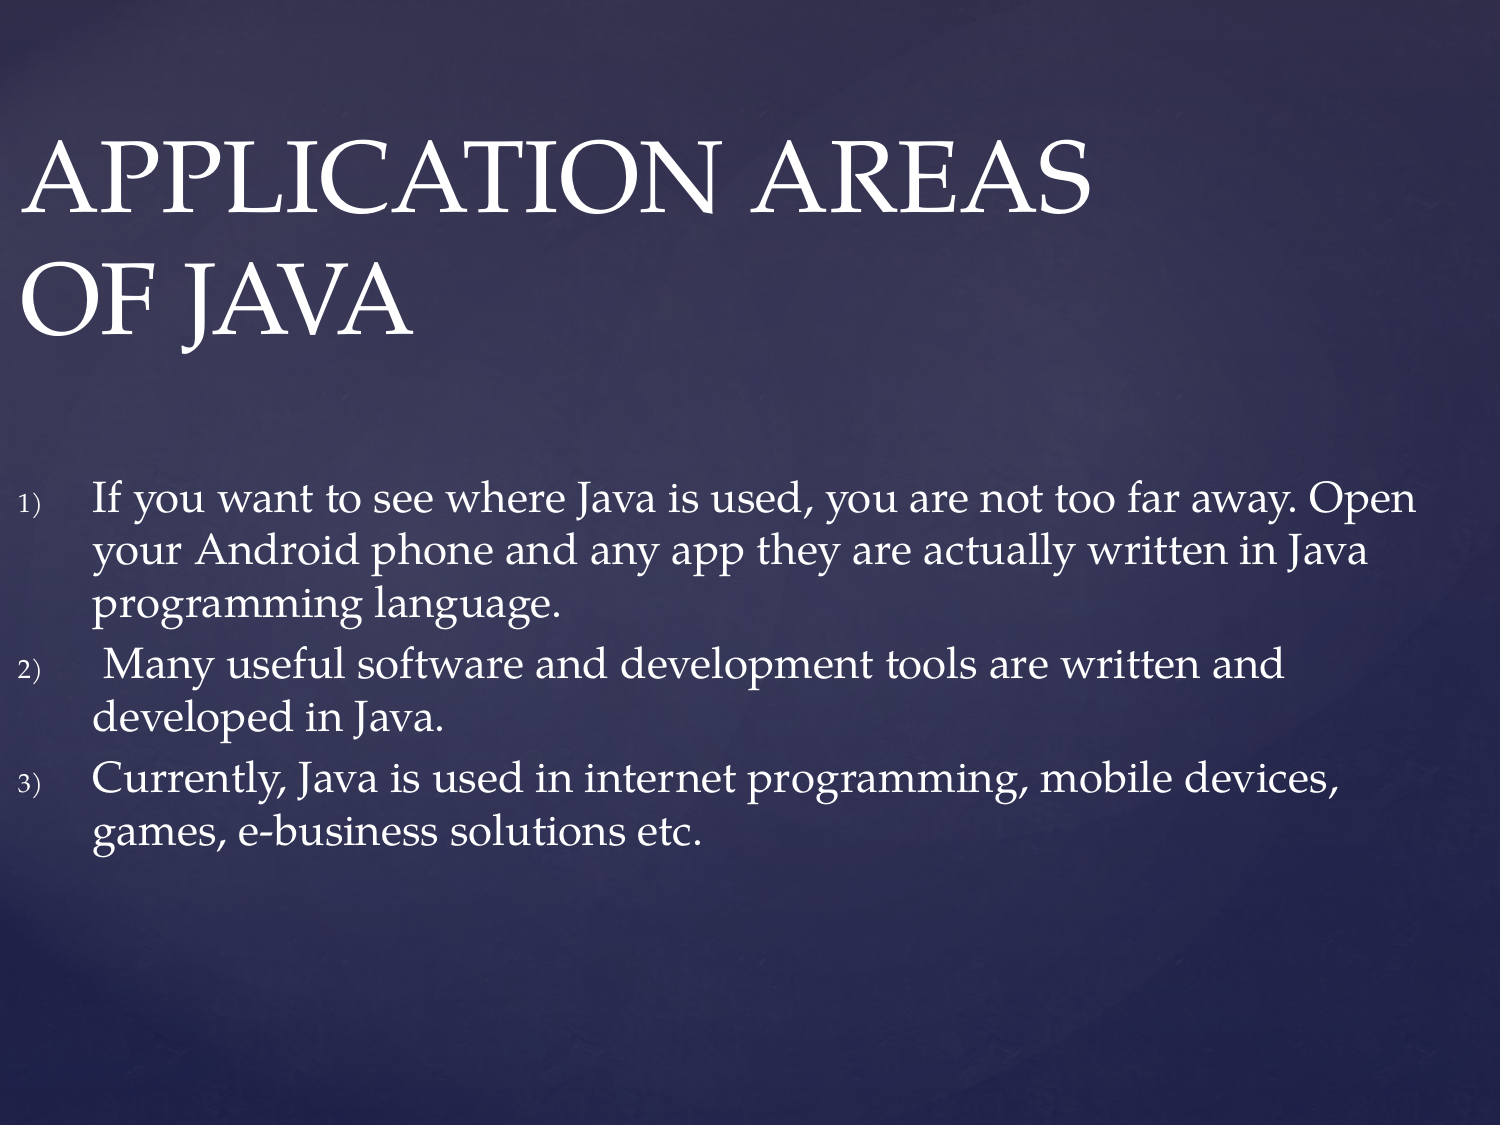

# APPLICATION AREAS OF JAVA
If you want to see where Java is used, you are not too far away. Open your Android phone and any app they are actually written in Java programming language.
 Many useful software and development tools are written and developed in Java.
Currently, Java is used in internet programming, mobile devices, games, e-business solutions etc.